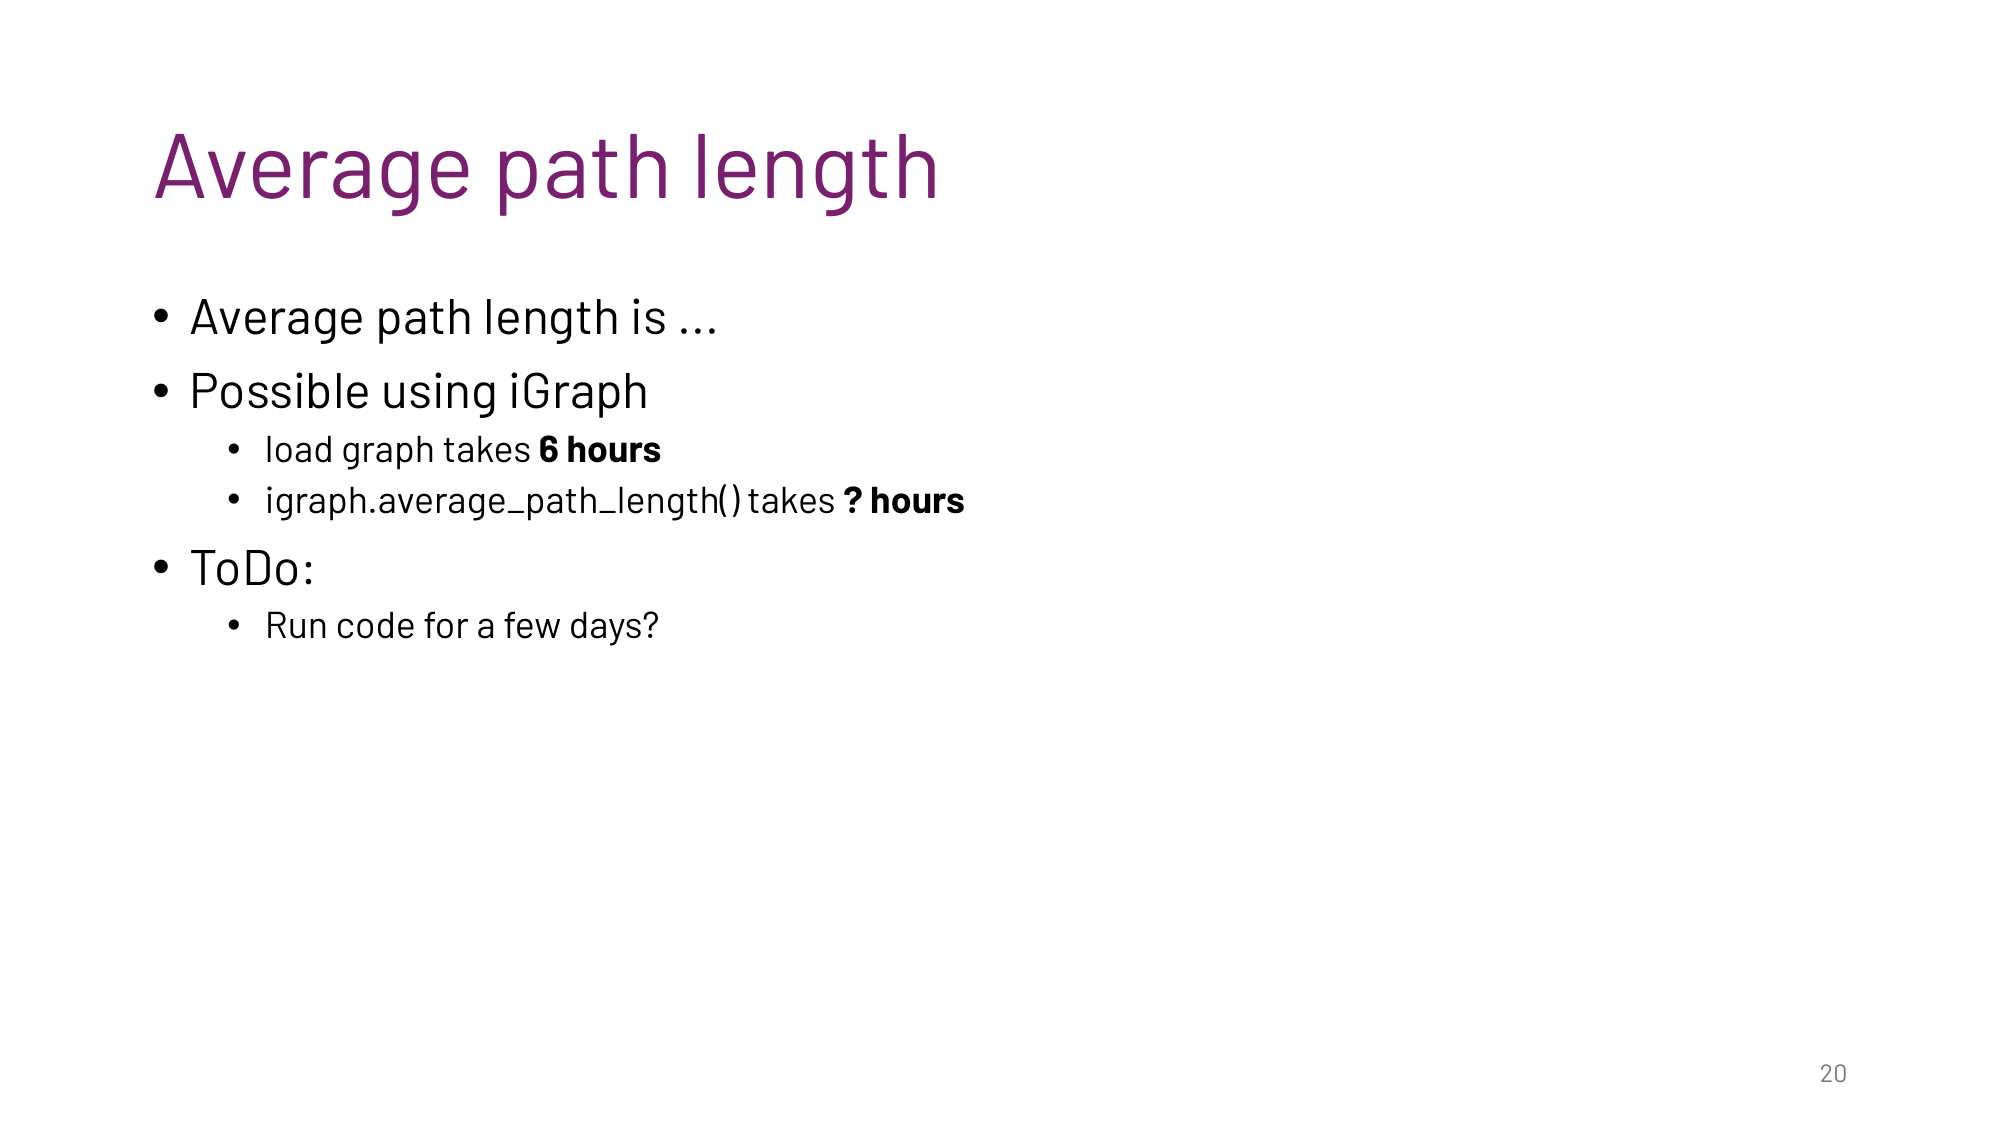

Average path length
Average path length is ...
Possible using iGraph
load graph takes 6 hours
igraph.average_path_length() takes ? hours
ToDo:
Run code for a few days?
20